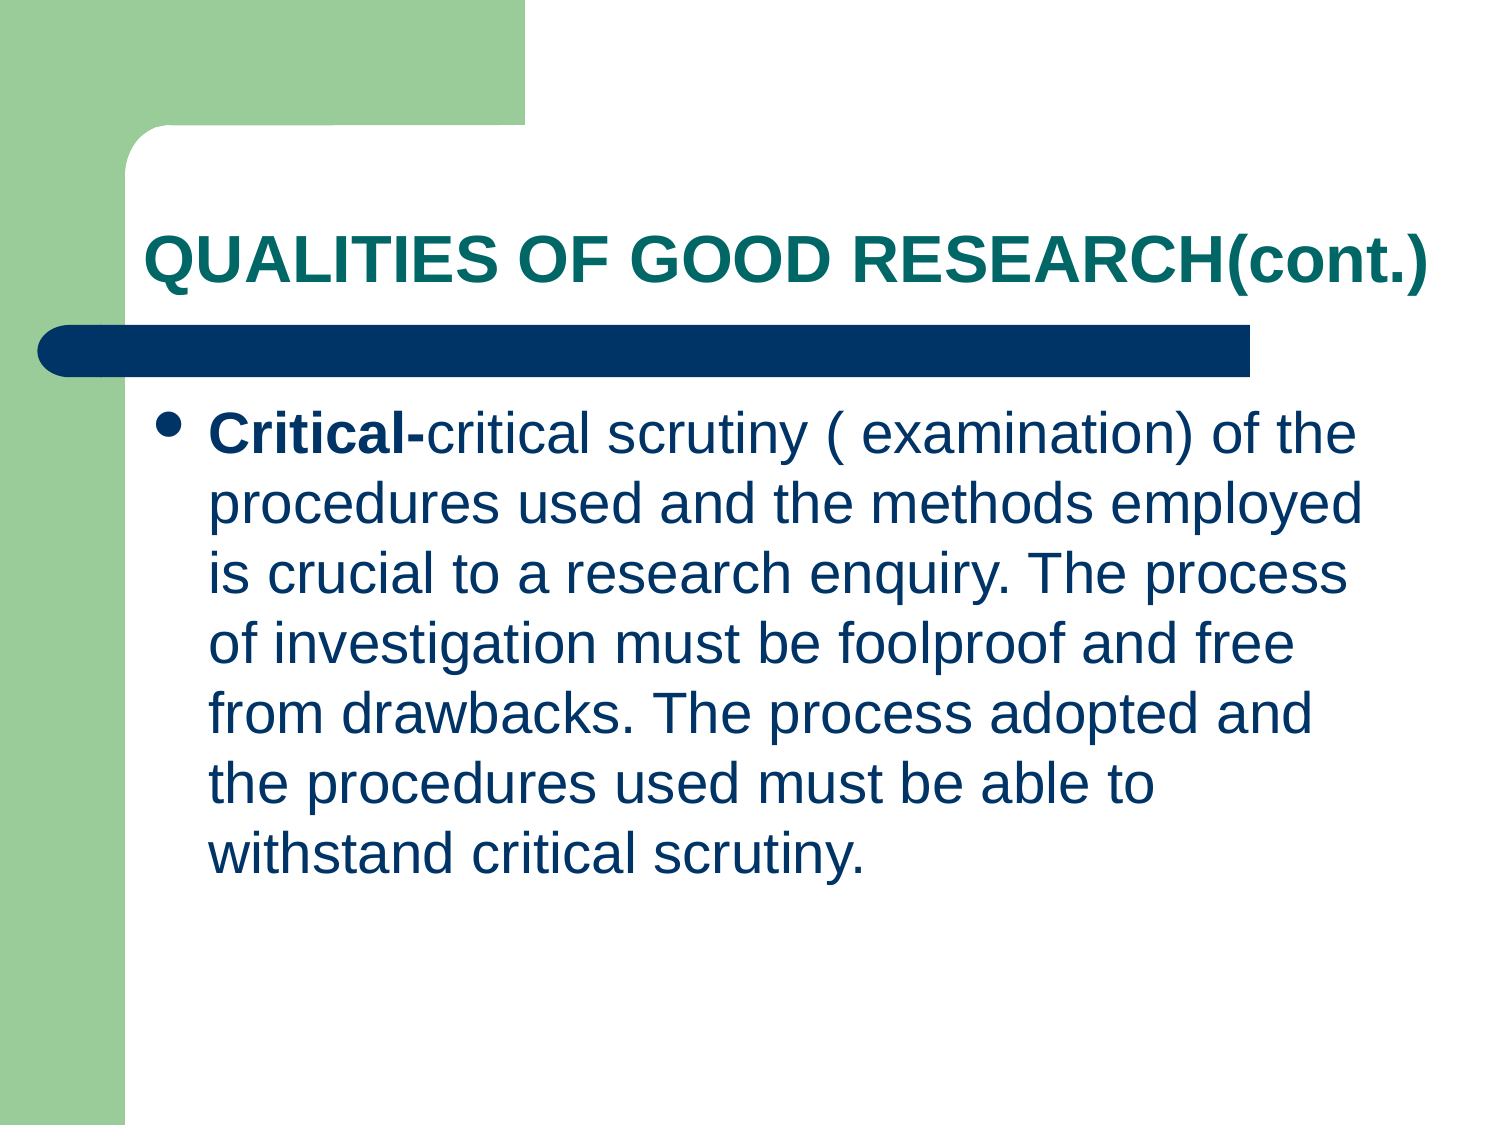

# QUALITIES OF GOOD RESEARCH(cont.)
Critical-critical scrutiny ( examination) of the procedures used and the methods employed is crucial to a research enquiry. The process of investigation must be foolproof and free from drawbacks. The process adopted and the procedures used must be able to withstand critical scrutiny.